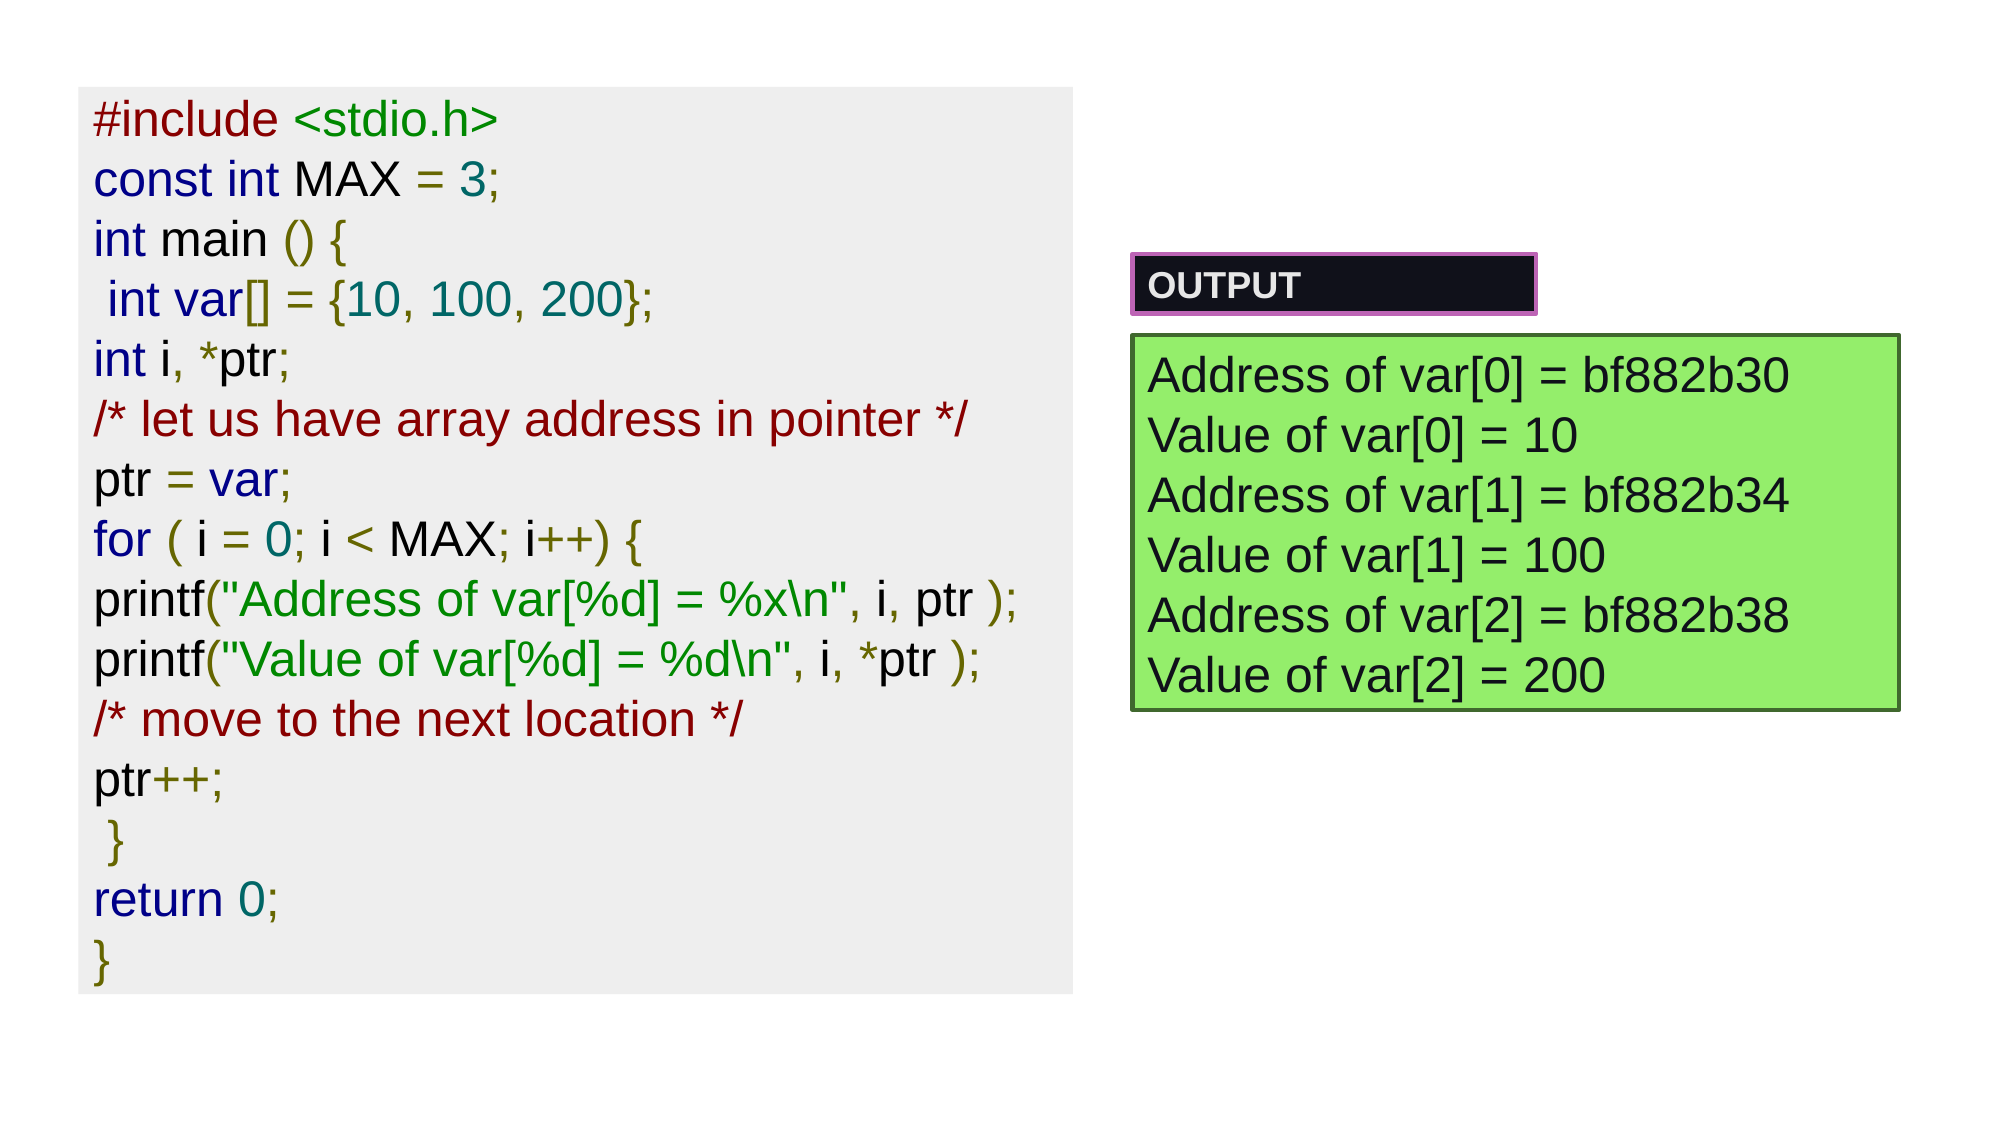

#include <stdio.h>
const int MAX = 3;
int main () {
 int var[] = {10, 100, 200};
int i, *ptr;
/* let us have array address in pointer */
ptr = var;
for ( i = 0; i < MAX; i++) {
printf("Address of var[%d] = %x\n", i, ptr );
printf("Value of var[%d] = %d\n", i, *ptr );
/* move to the next location */
ptr++;
 }
return 0;
}
OUTPUT
Address of var[0] = bf882b30
Value of var[0] = 10
Address of var[1] = bf882b34
Value of var[1] = 100
Address of var[2] = bf882b38
Value of var[2] = 200